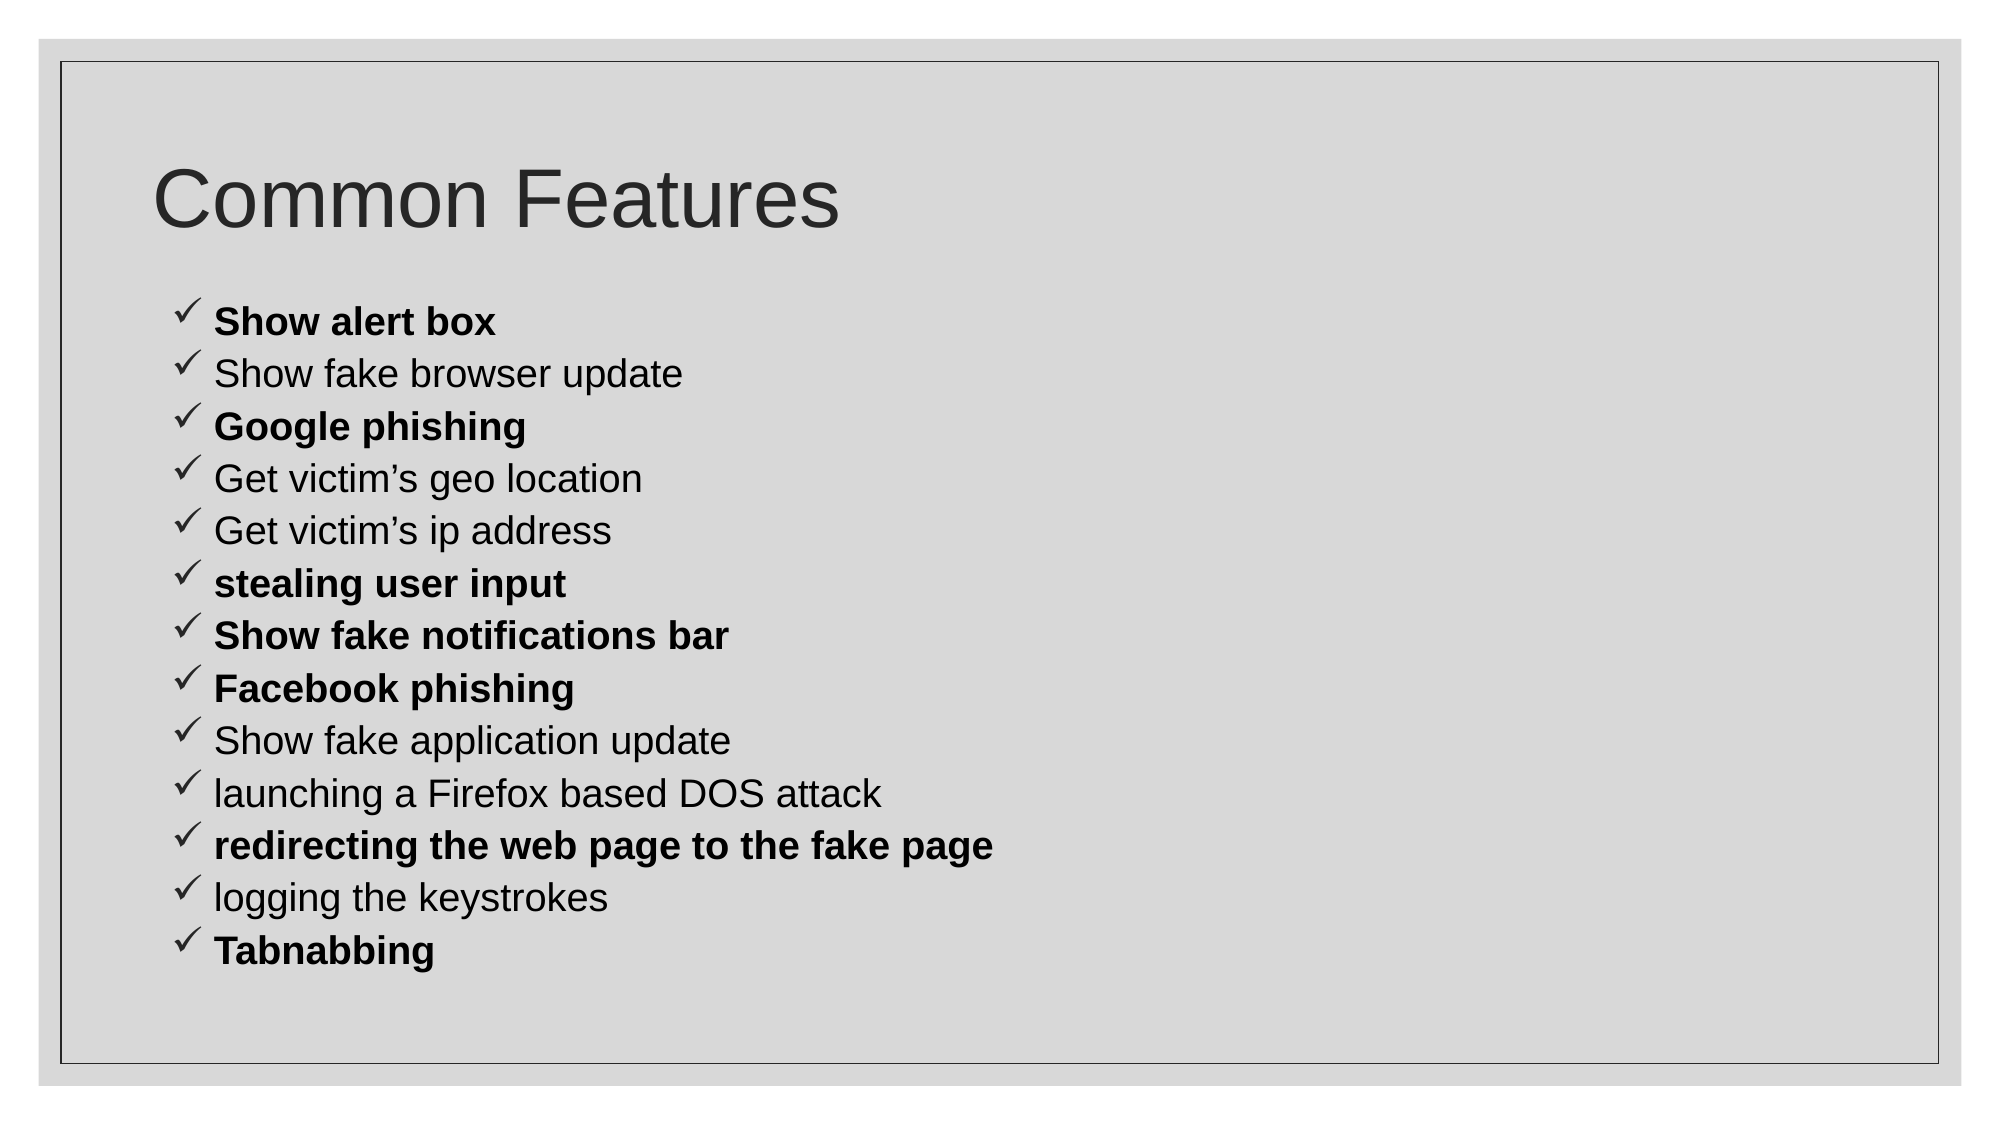

# Common Features
Show alert box
Show fake browser update
Google phishing
Get victim’s geo location
Get victim’s ip address
stealing user input
Show fake notifications bar
Facebook phishing
Show fake application update
launching a Firefox based DOS attack
redirecting the web page to the fake page
logging the keystrokes
Tabnabbing